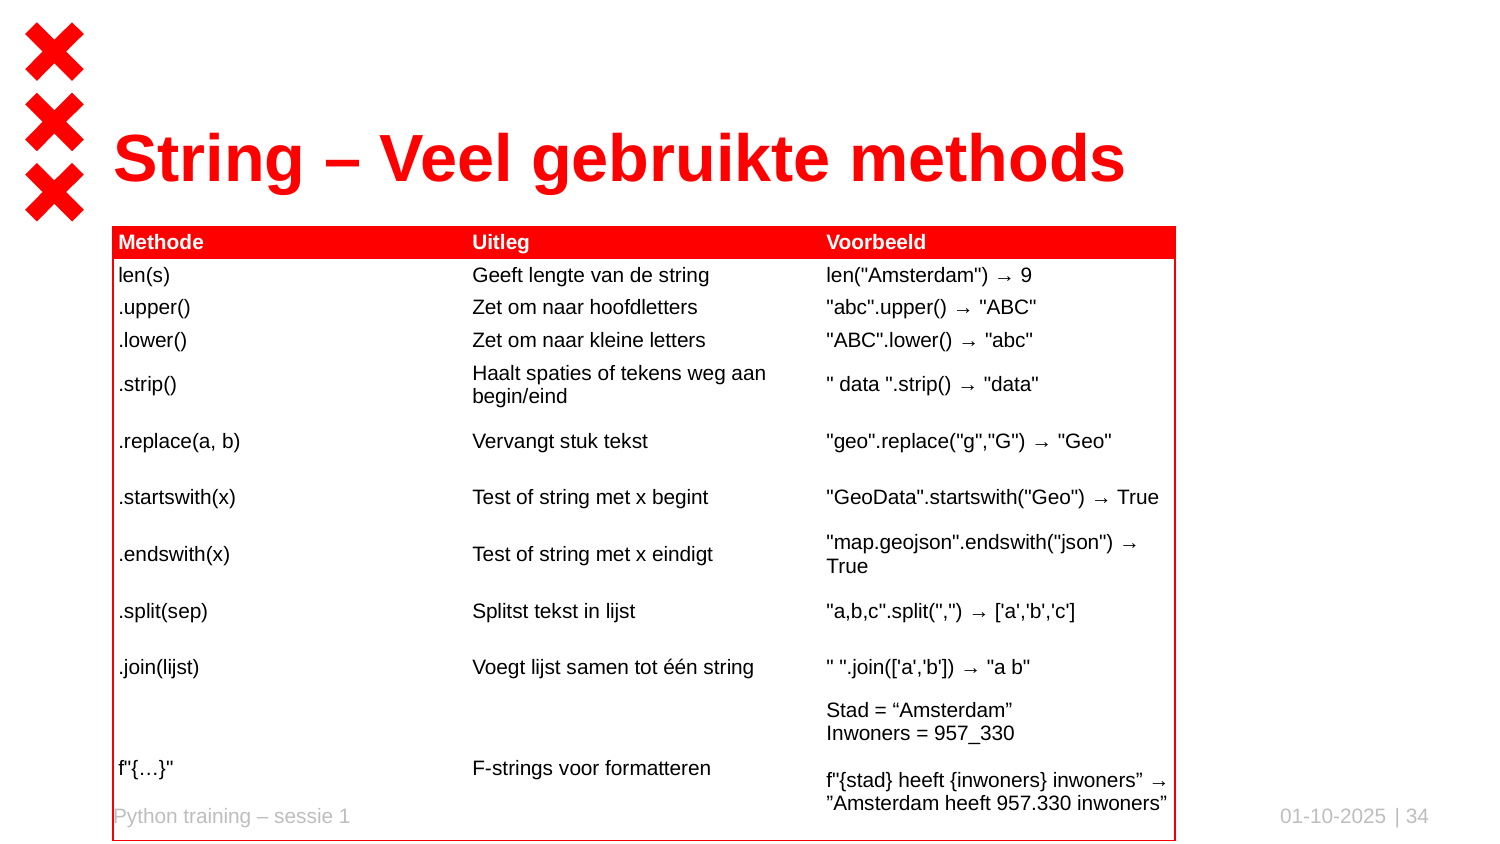

# String – Veel gebruikte methods
| Methode | Uitleg | Voorbeeld |
| --- | --- | --- |
| len(s) | Geeft lengte van de string | len("Amsterdam") → 9 |
| .upper() | Zet om naar hoofdletters | "abc".upper() → "ABC" |
| .lower() | Zet om naar kleine letters | "ABC".lower() → "abc" |
| .strip() | Haalt spaties of tekens weg aan begin/eind | " data ".strip() → "data" |
| .replace(a, b) | Vervangt stuk tekst | "geo".replace("g","G") → "Geo" |
| .startswith(x) | Test of string met x begint | "GeoData".startswith("Geo") → True |
| .endswith(x) | Test of string met x eindigt | "map.geojson".endswith("json") → True |
| .split(sep) | Splitst tekst in lijst | "a,b,c".split(",") → ['a','b','c'] |
| .join(lijst) | Voegt lijst samen tot één string | " ".join(['a','b']) → "a b" |
| f"{…}" | F-strings voor formatteren | Stad = “Amsterdam” Inwoners = 957\_330 f"{stad} heeft {inwoners} inwoners” → ”Amsterdam heeft 957.330 inwoners” |
Python training – sessie 1
01-10-2025
| 34